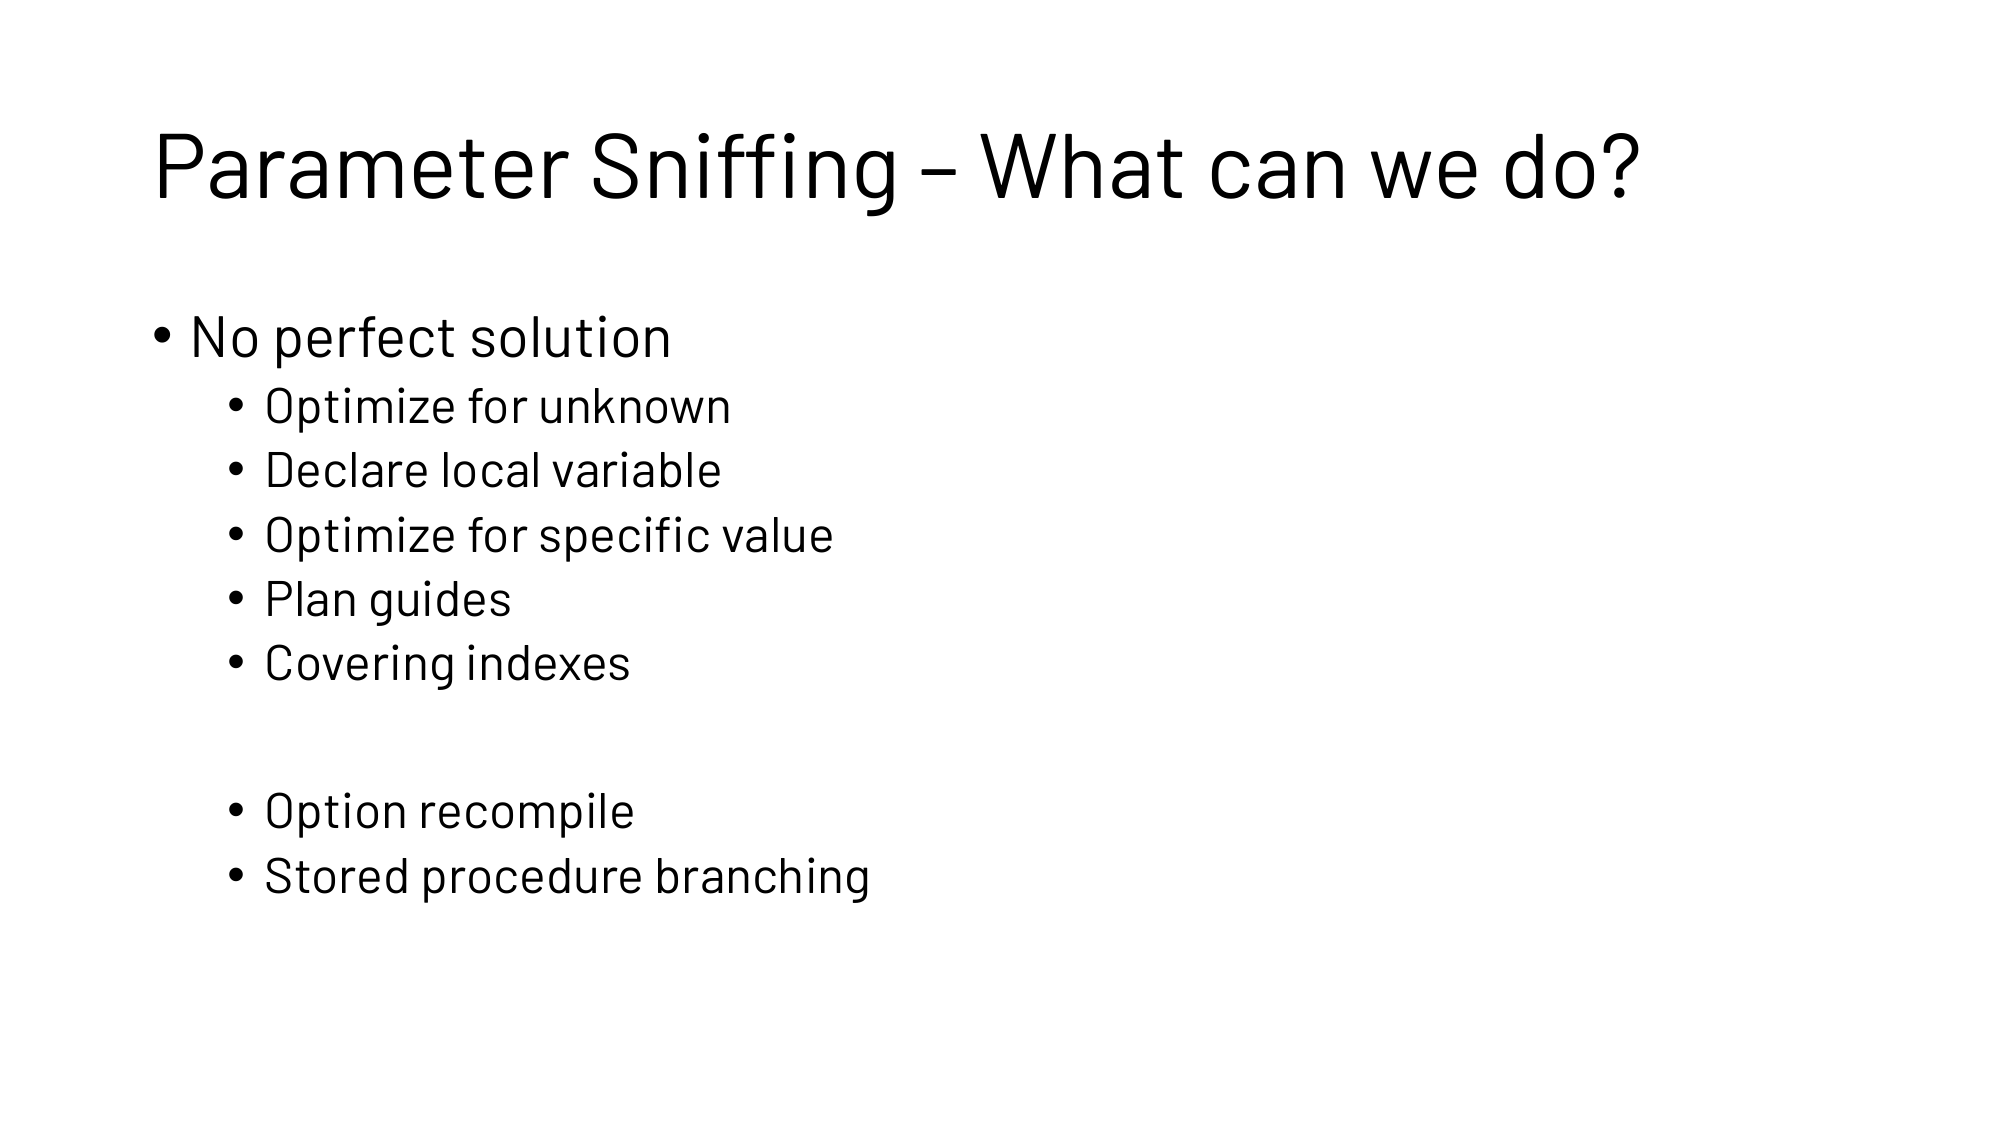

# Parameter Sniffing – What can we do?
No perfect solution
Optimize for unknown
Declare local variable
Optimize for specific value
Plan guides
Covering indexes

Option recompile
Stored procedure branching